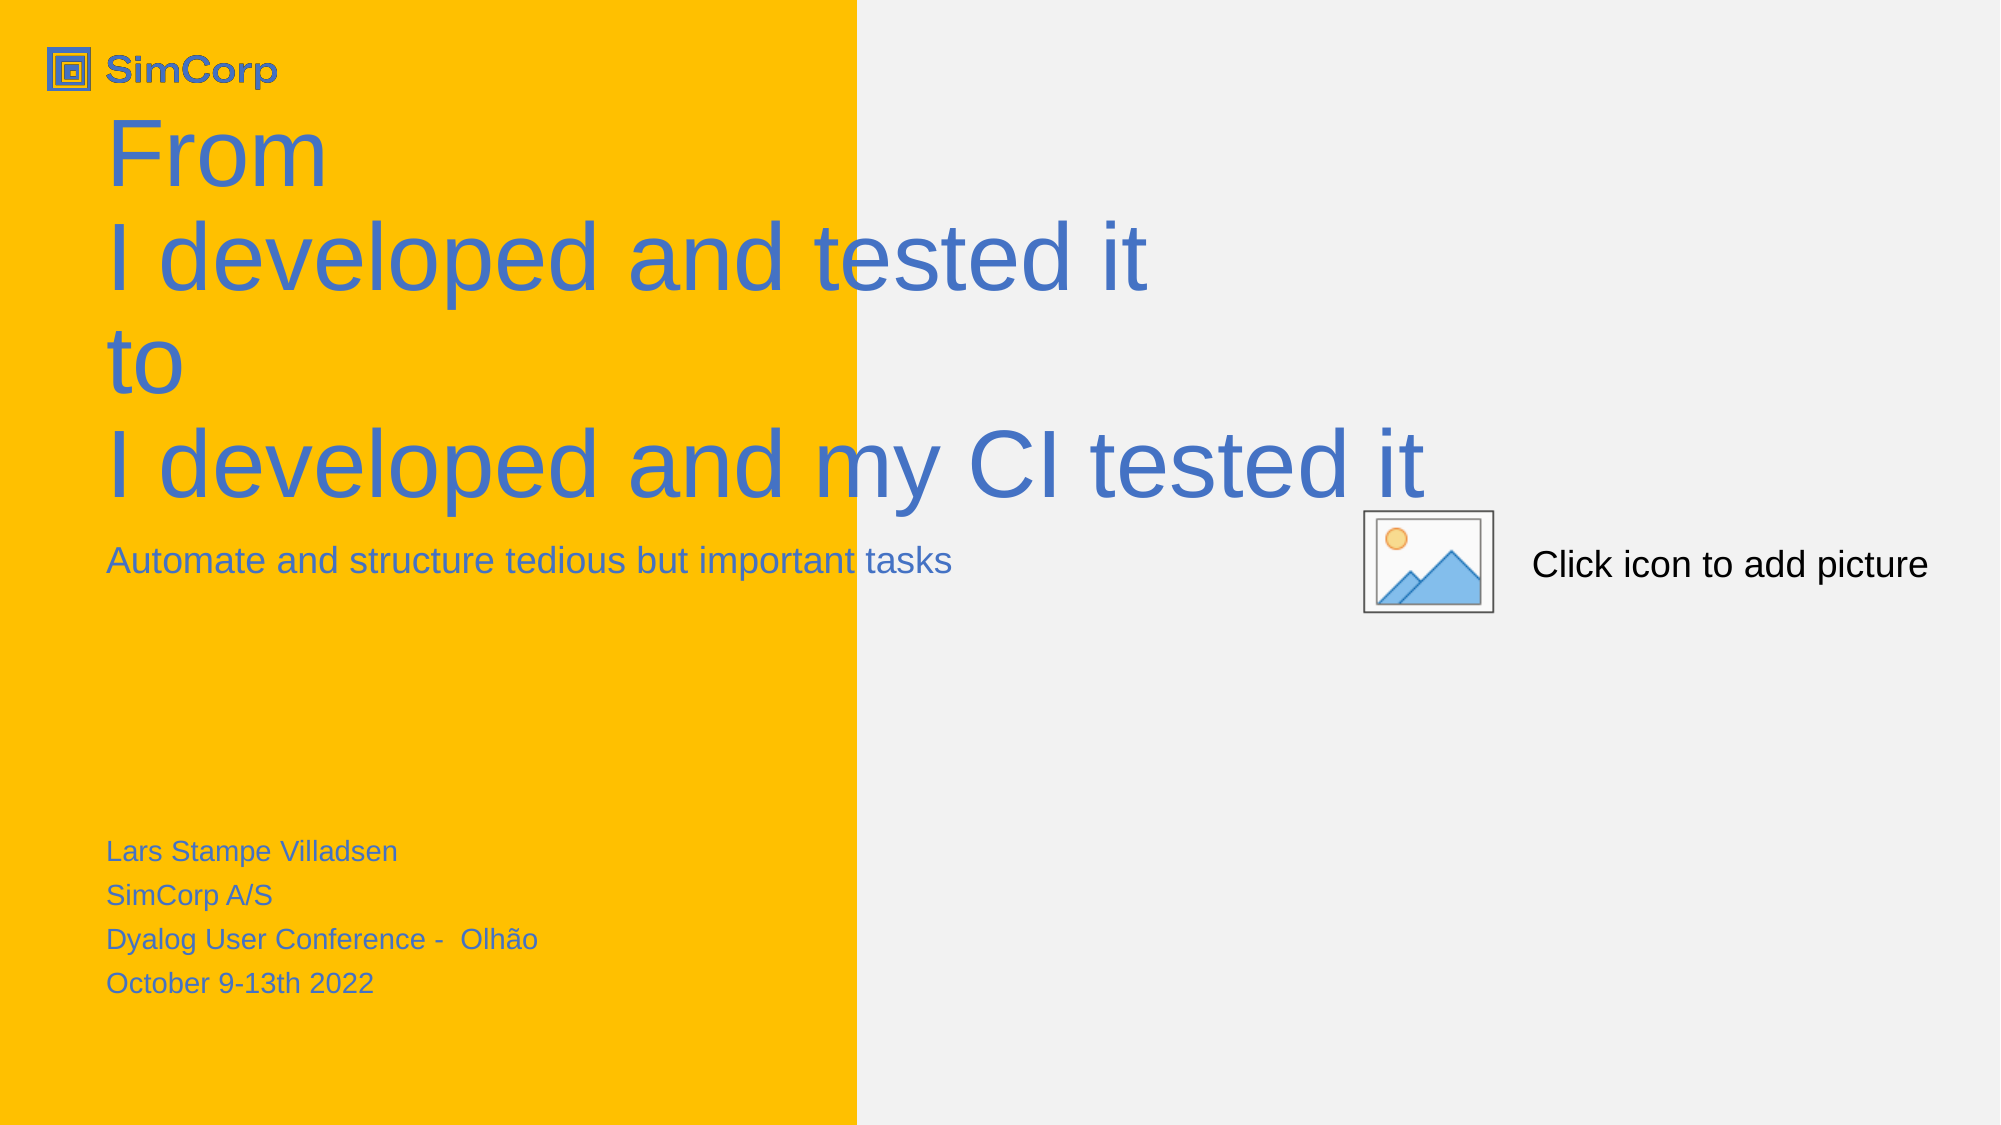

# From I developed and tested it to I developed and my CI tested it
Automate and structure tedious but important tasks

Lars Stampe Villadsen
SimCorp A/S
Dyalog User Conference -  Olhão
October 9-13th 2022